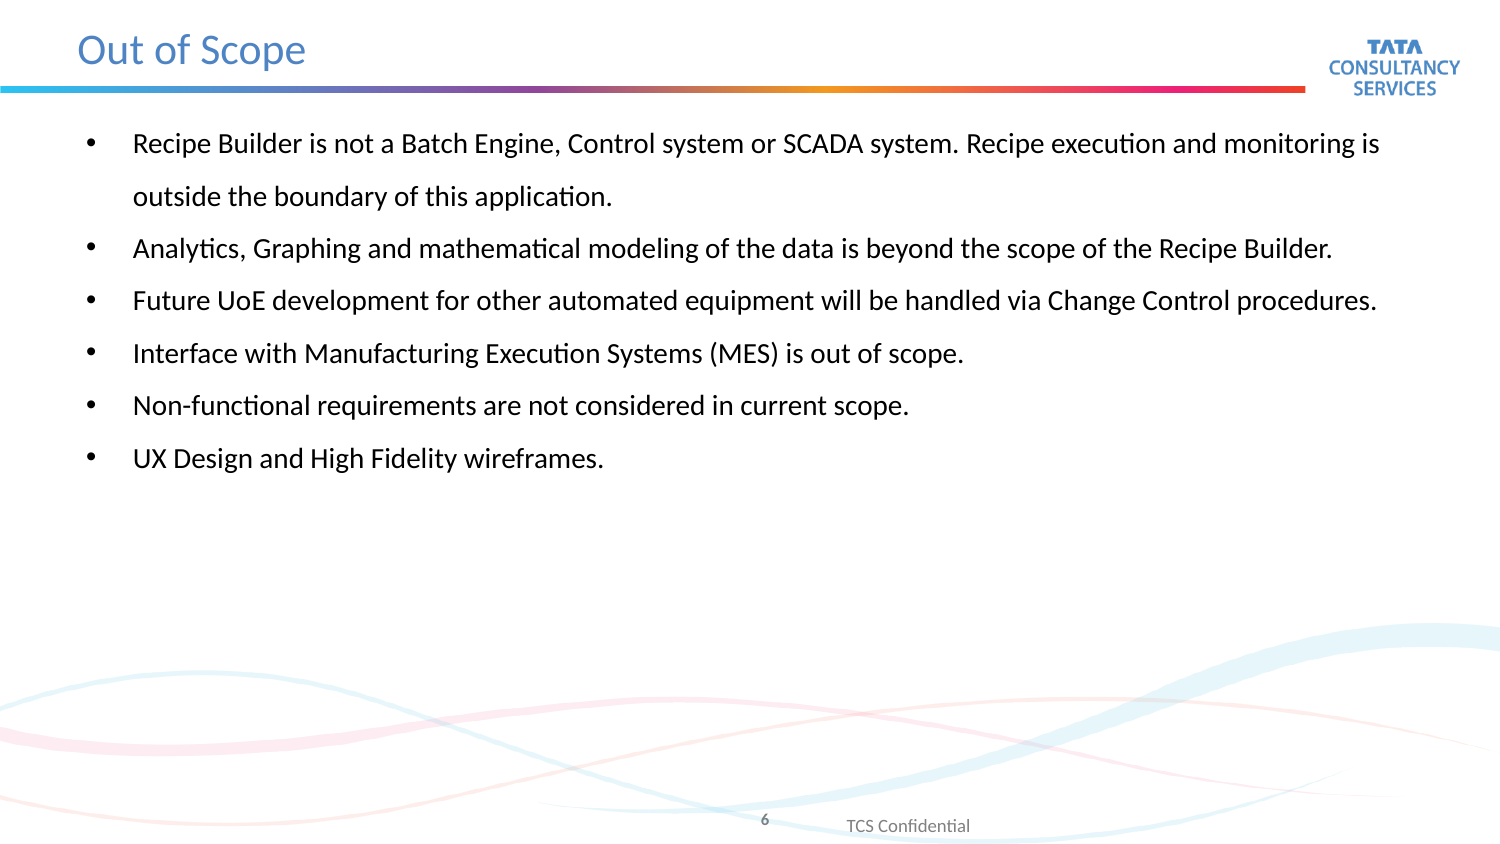

# Out of Scope
Recipe Builder is not a Batch Engine, Control system or SCADA system. Recipe execution and monitoring is outside the boundary of this application.
Analytics, Graphing and mathematical modeling of the data is beyond the scope of the Recipe Builder.
Future UoE development for other automated equipment will be handled via Change Control procedures.
Interface with Manufacturing Execution Systems (MES) is out of scope.
Non-functional requirements are not considered in current scope.
UX Design and High Fidelity wireframes.